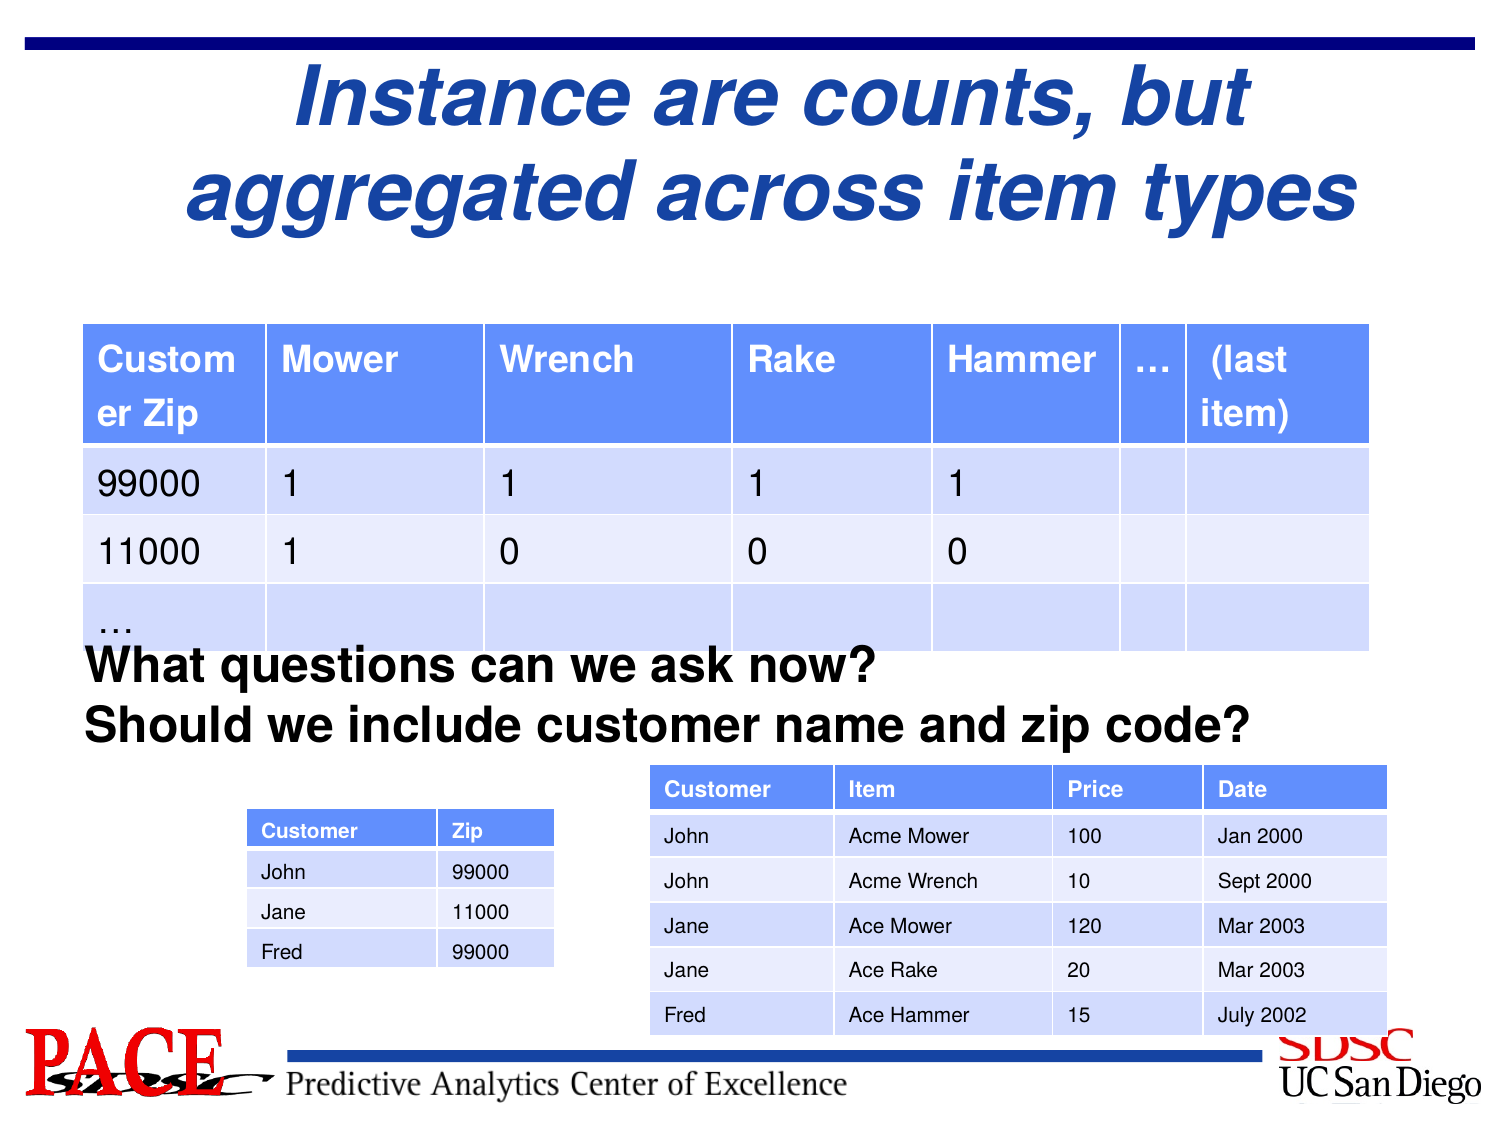

Instance are counts, but aggregated across item types
| Customer Zip | Mower | Wrench | Rake | Hammer | … | (last item) |
| --- | --- | --- | --- | --- | --- | --- |
| 99000 | 1 | 1 | 1 | 1 |  |  |
| 11000 | 1 | 0 | 0 | 0 |  |  |
| … |  |  |  |  |  |  |
What questions can we ask now?
Should we include customer name and zip code?

| Customer | Item | Price | Date |
| --- | --- | --- | --- |
| John | Acme Mower | 100 | Jan 2000 |
| John | Acme Wrench | 10 | Sept 2000 |
| Jane | Ace Mower | 120 | Mar 2003 |
| Jane | Ace Rake | 20 | Mar 2003 |
| Fred | Ace Hammer | 15 | July 2002 |
| Customer | Zip |
| --- | --- |
| John | 99000 |
| Jane | 11000 |
| Fred | 99000 |